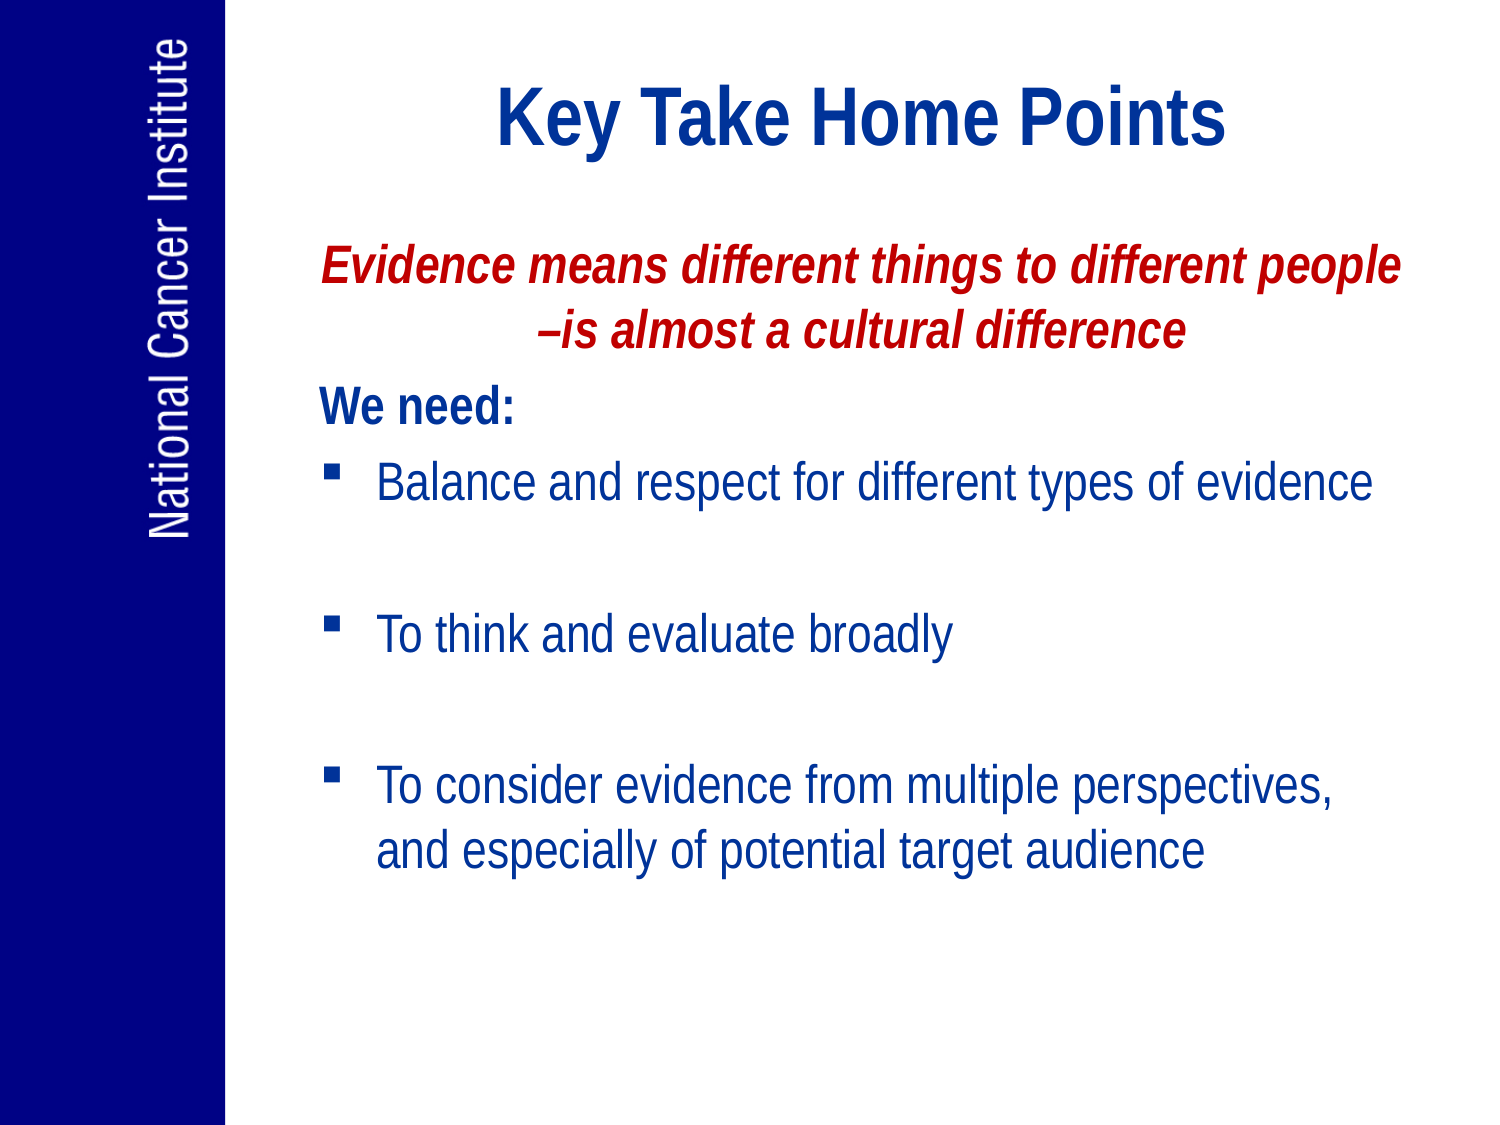

# Key Take Home Points
Evidence means different things to different people –is almost a cultural difference
We need:
Balance and respect for different types of evidence

To think and evaluate broadly

To consider evidence from multiple perspectives, and especially of potential target audience